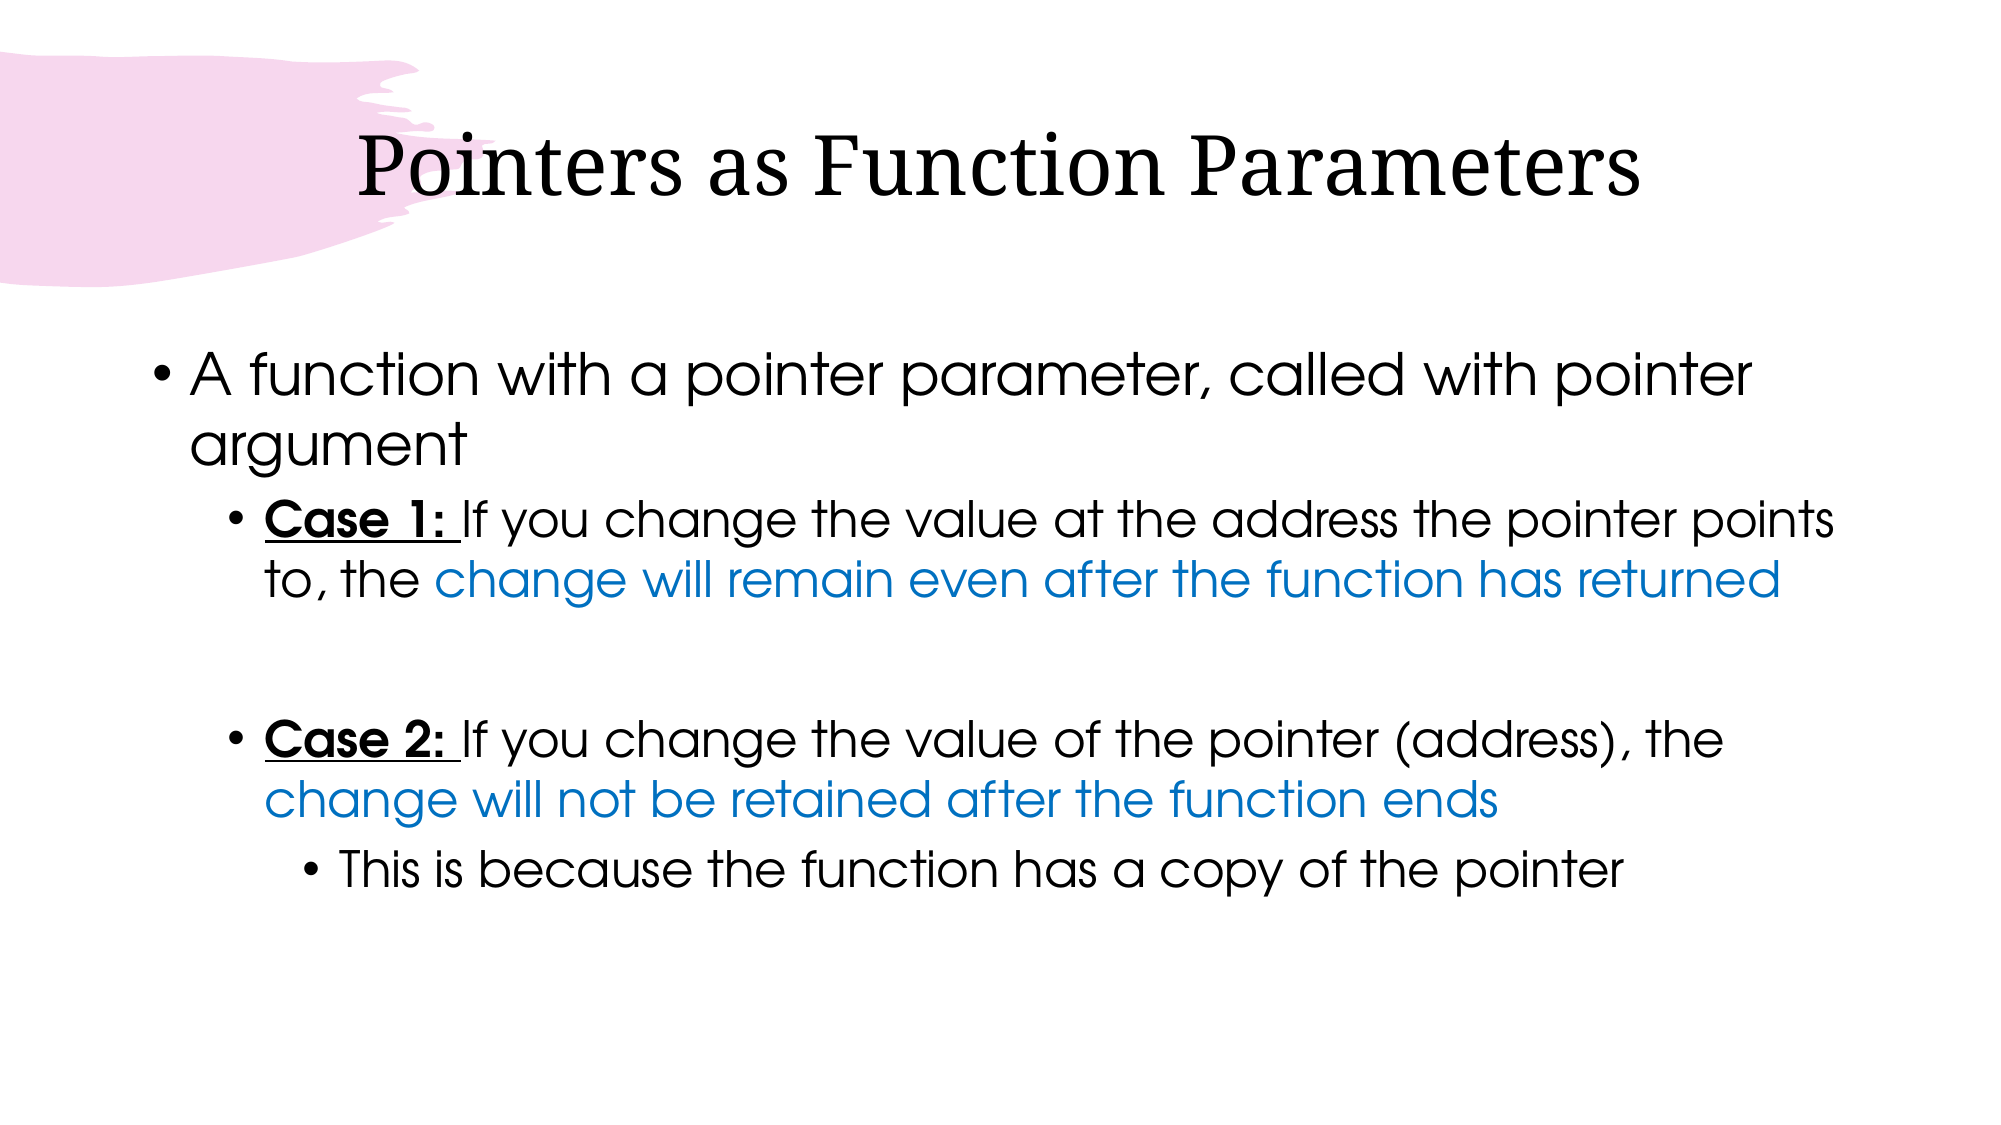

# Pointers as Function Parameters
A function with a pointer parameter, called with pointer argument
Case 1: If you change the value at the address the pointer points to, the change will remain even after the function has returned

Case 2: If you change the value of the pointer (address), the change will not be retained after the function ends
This is because the function has a copy of the pointer